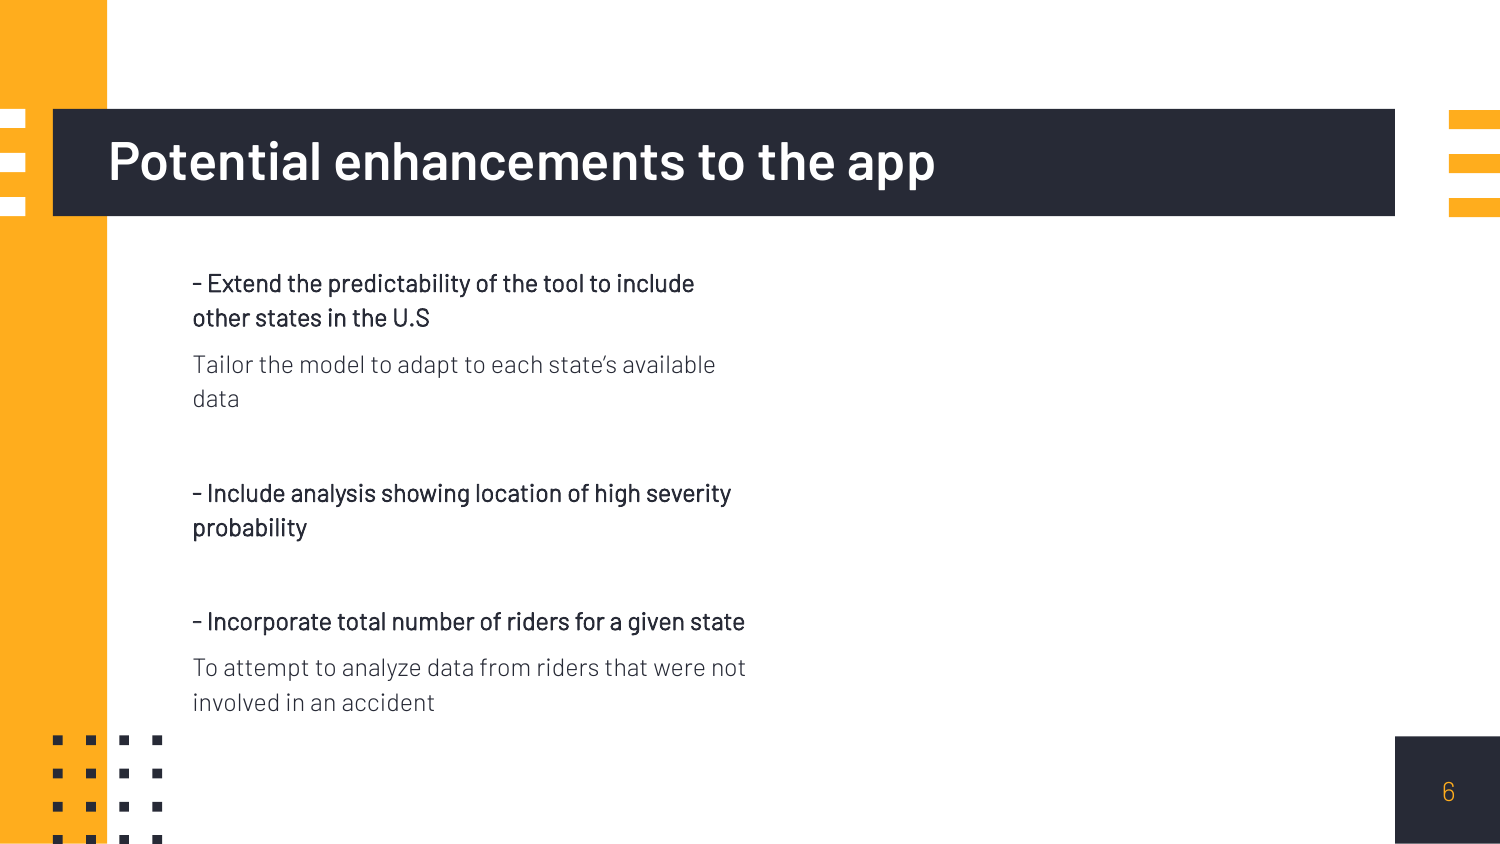

# Potential enhancements to the app
- Extend the predictability of the tool to include other states in the U.S
Tailor the model to adapt to each state’s available data

- Include analysis showing location of high severity probability

- Incorporate total number of riders for a given state
To attempt to analyze data from riders that were not involved in an accident

6